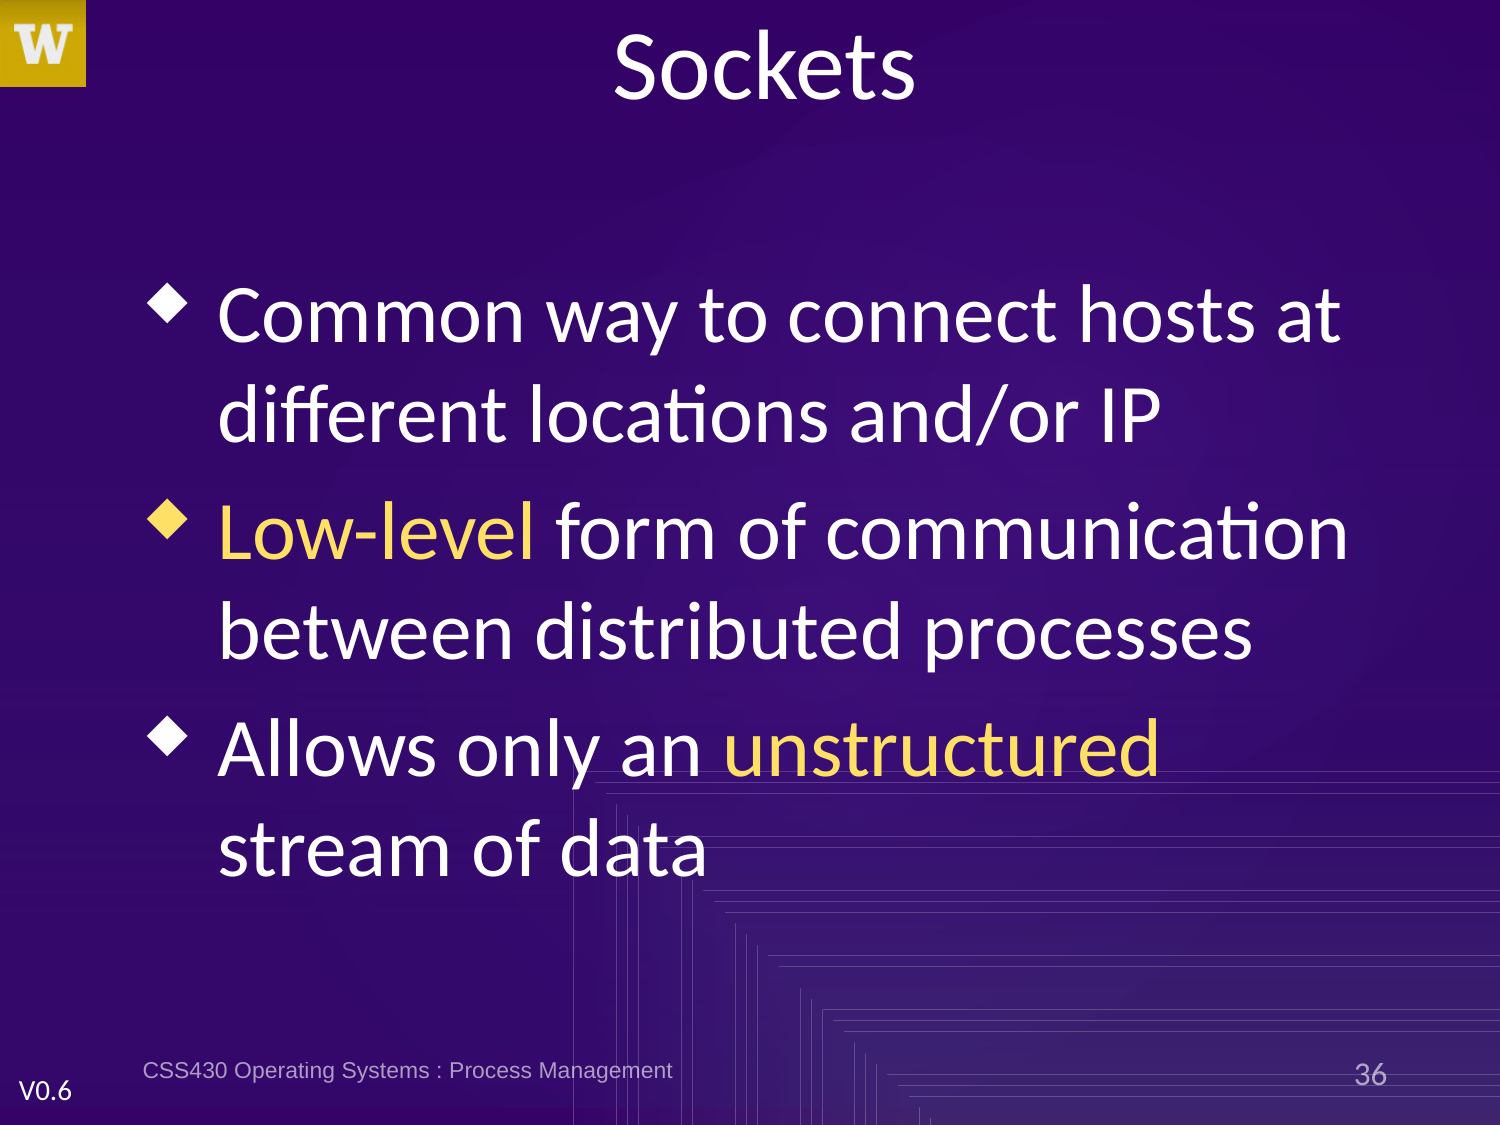

# Sockets
Common way to connect hosts at different locations and/or IP
Low-level form of communication between distributed processes
Allows only an unstructured stream of data

CSS430 Operating Systems : Process Management
36